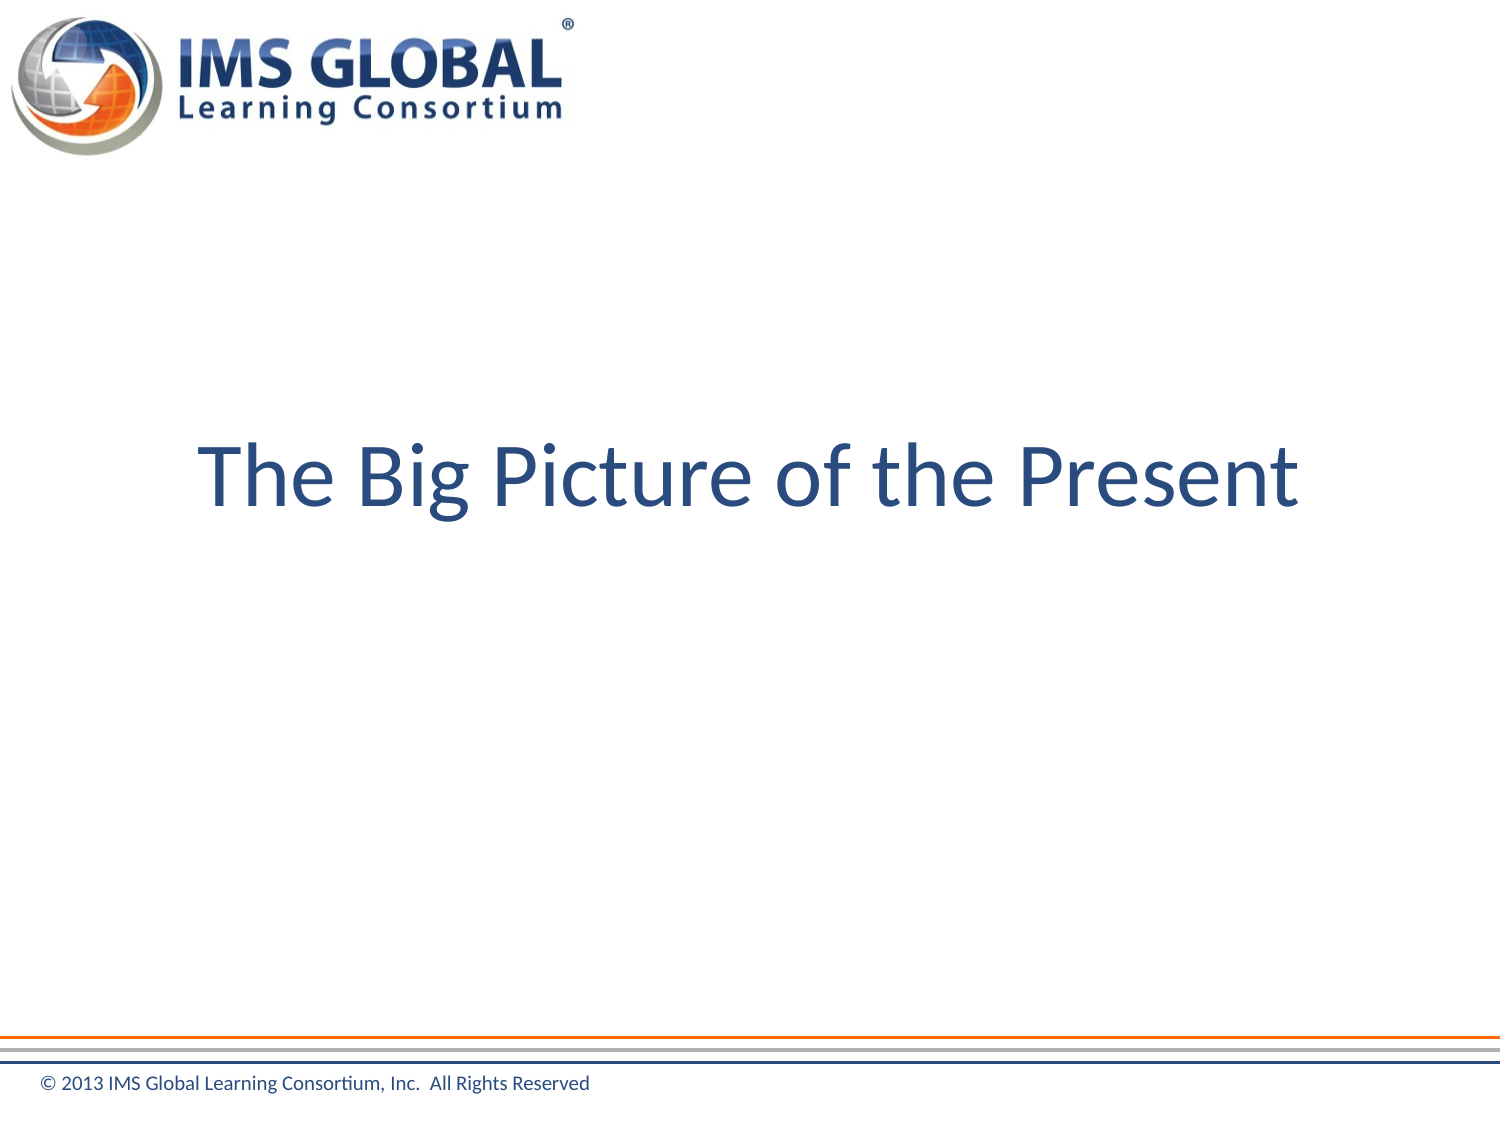

# The Big Picture of the Present